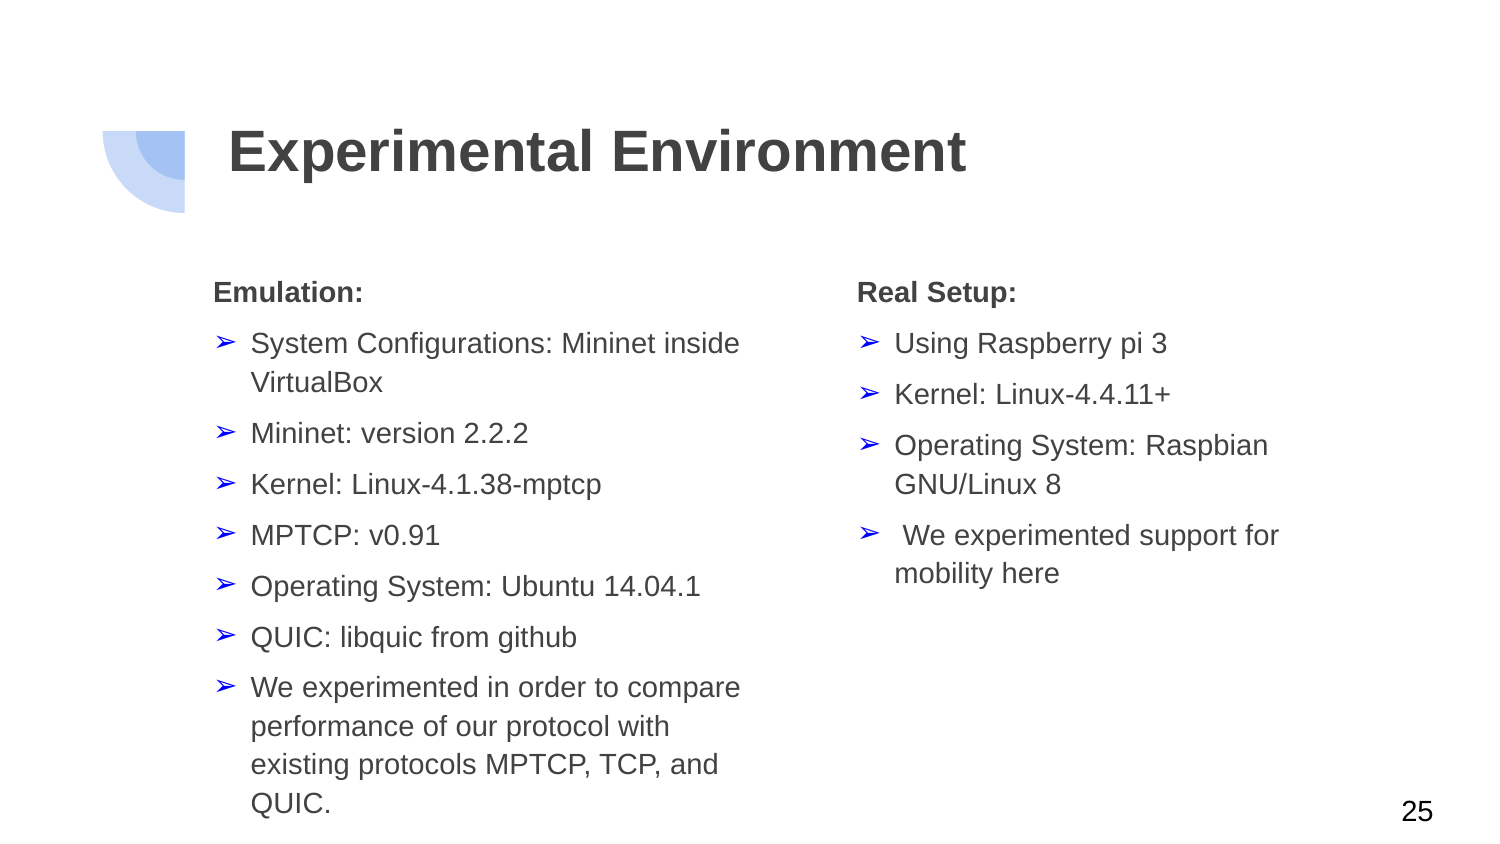

# Experimental Environment
Emulation:
System Configurations: Mininet inside VirtualBox
Mininet: version 2.2.2
Kernel: Linux-4.1.38-mptcp
MPTCP: v0.91
Operating System: Ubuntu 14.04.1
QUIC: libquic from github
We experimented in order to compare performance of our protocol with existing protocols MPTCP, TCP, and QUIC.
Real Setup:
Using Raspberry pi 3
Kernel: Linux-4.4.11+
Operating System: Raspbian GNU/Linux 8
 We experimented support for mobility here
25